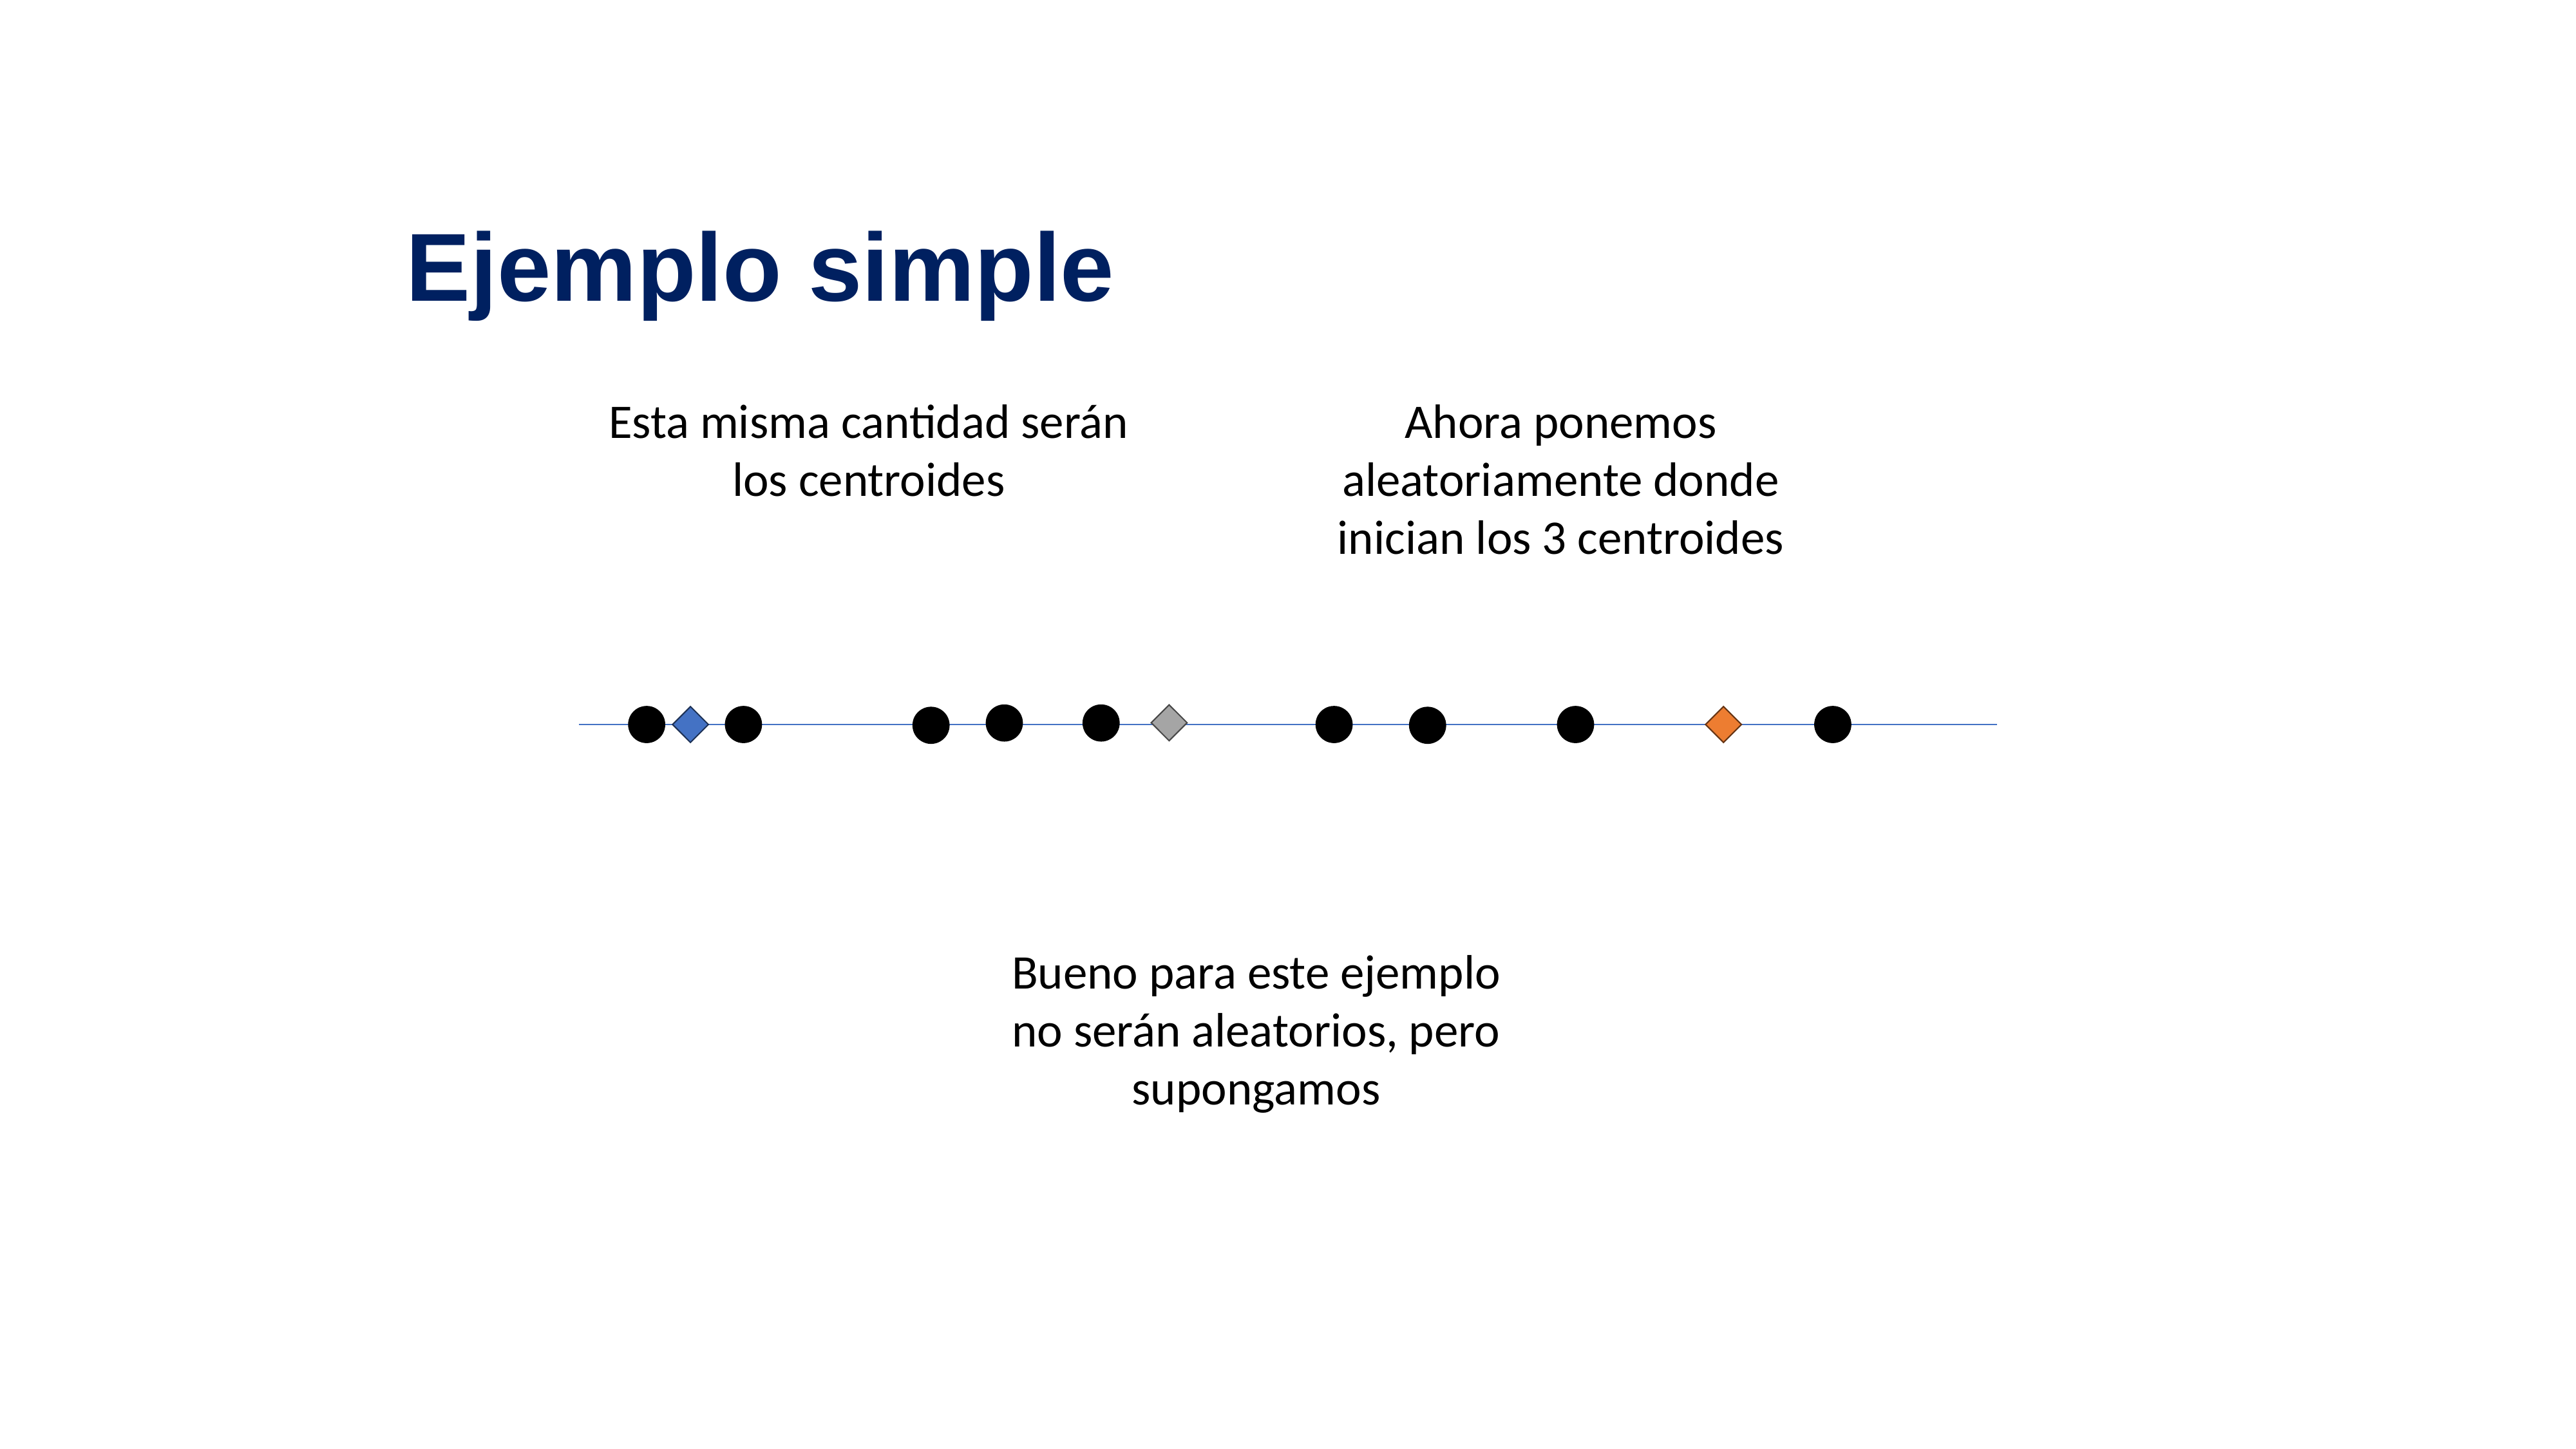

Ejemplo simple

Esta misma cantidad serán los centroides
Ahora ponemos aleatoriamente donde inician los 3 centroides

Bueno para este ejemplo no serán aleatorios, pero supongamos